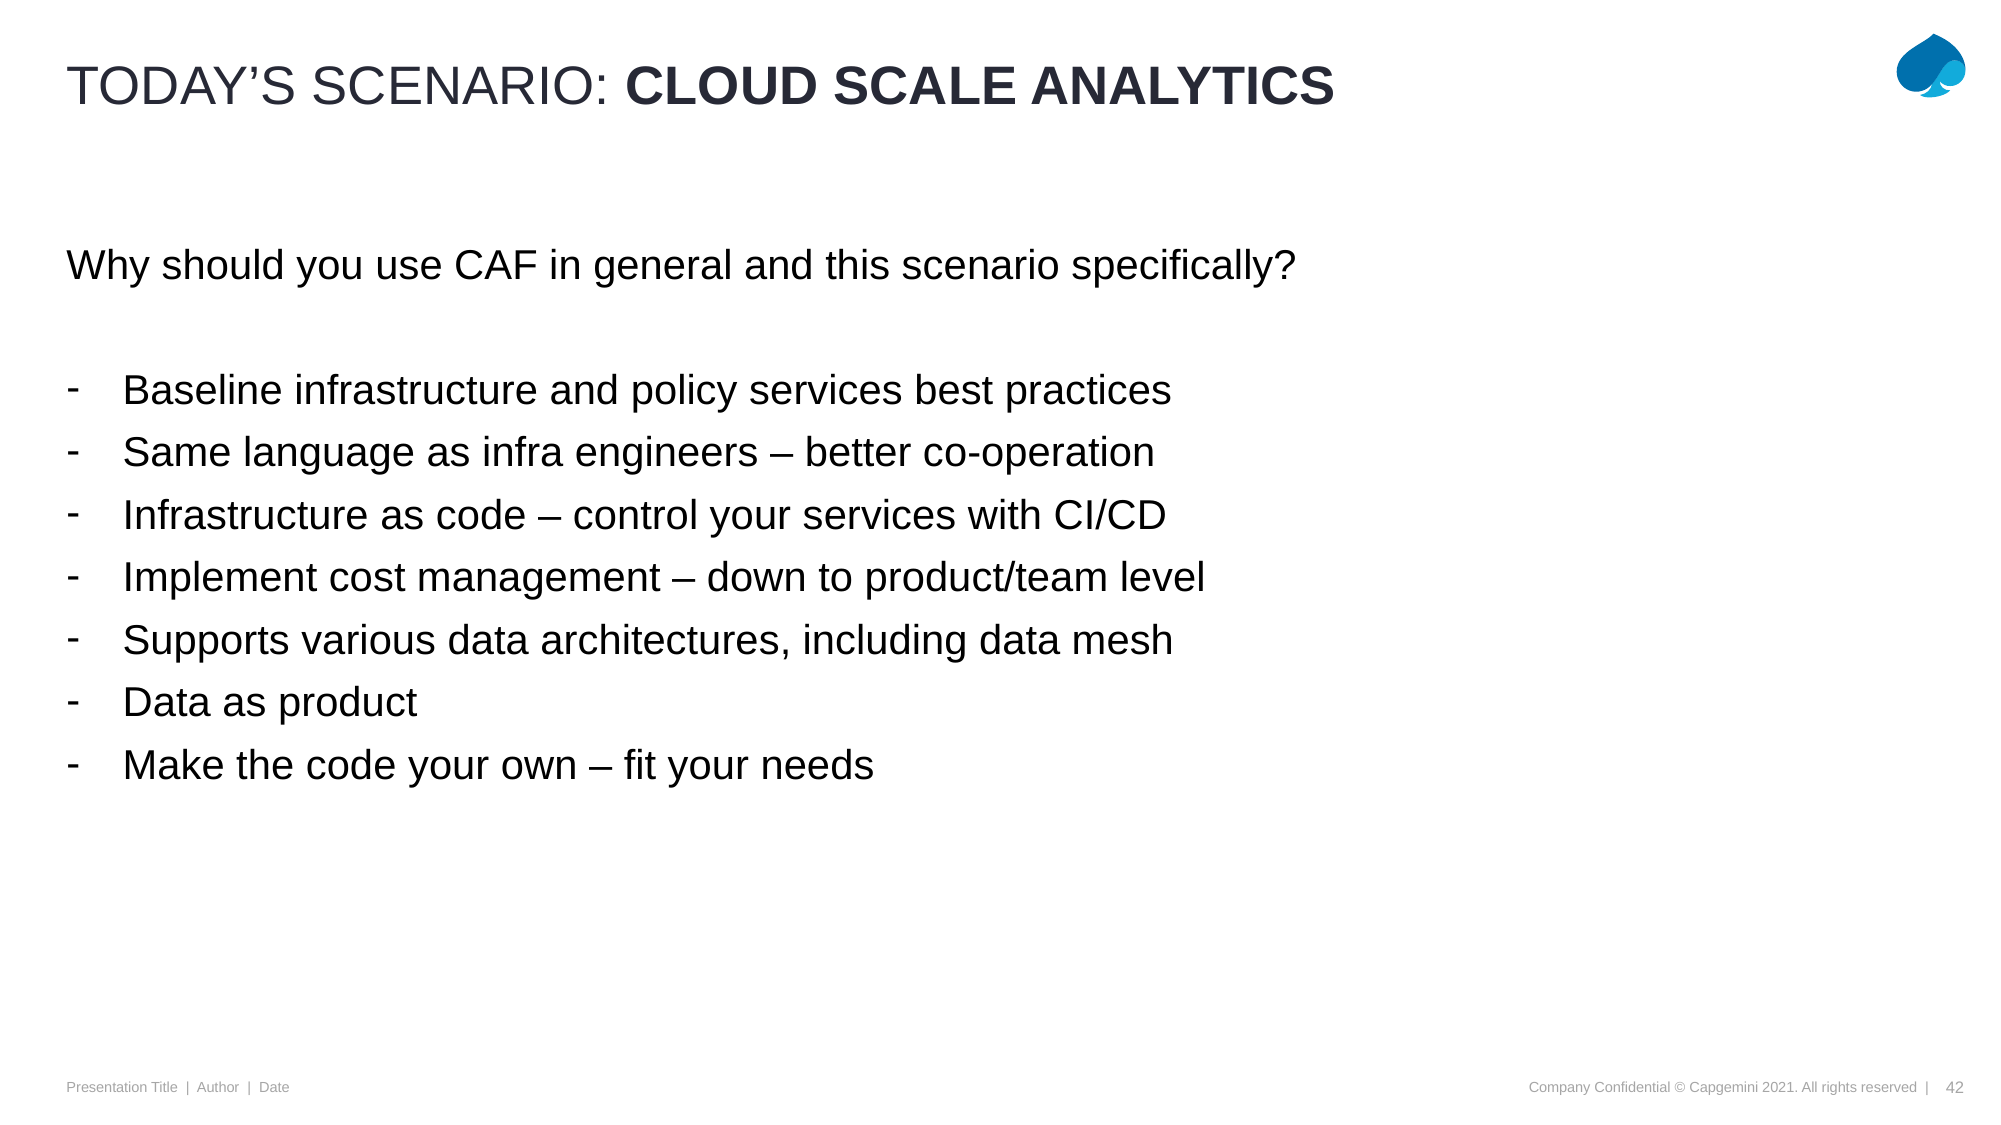

# TODAY’s Scenario: Cloud scale analytics
Why should you use CAF in general and this scenario specifically?

Baseline infrastructure and policy services best practices
Same language as infra engineers – better co-operation
Infrastructure as code – control your services with CI/CD
Implement cost management – down to product/team level
Supports various data architectures, including data mesh
Data as product
Make the code your own – fit your needs